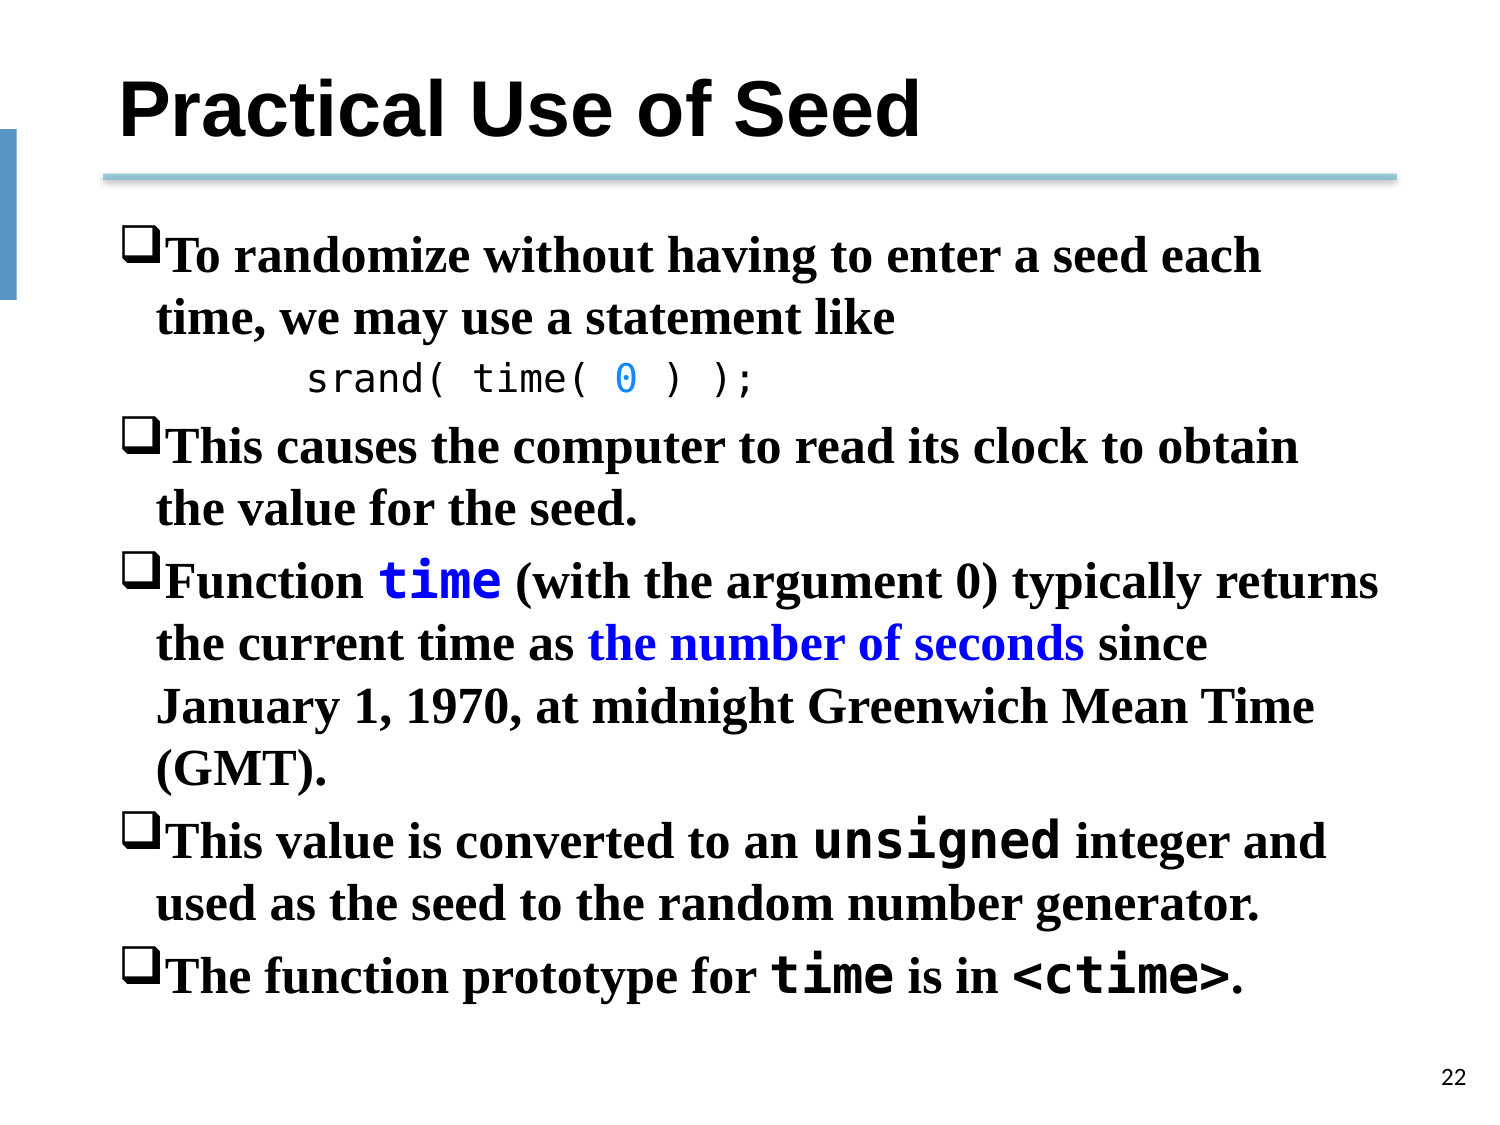

# Practical Use of Seed
To randomize without having to enter a seed each time, we may use a statement like
	srand( time( 0 ) );
This causes the computer to read its clock to obtain the value for the seed.
Function time (with the argument 0) typically returns the current time as the number of seconds since January 1, 1970, at midnight Greenwich Mean Time (GMT).
This value is converted to an unsigned integer and used as the seed to the random number generator.
The function prototype for time is in <ctime>.

22